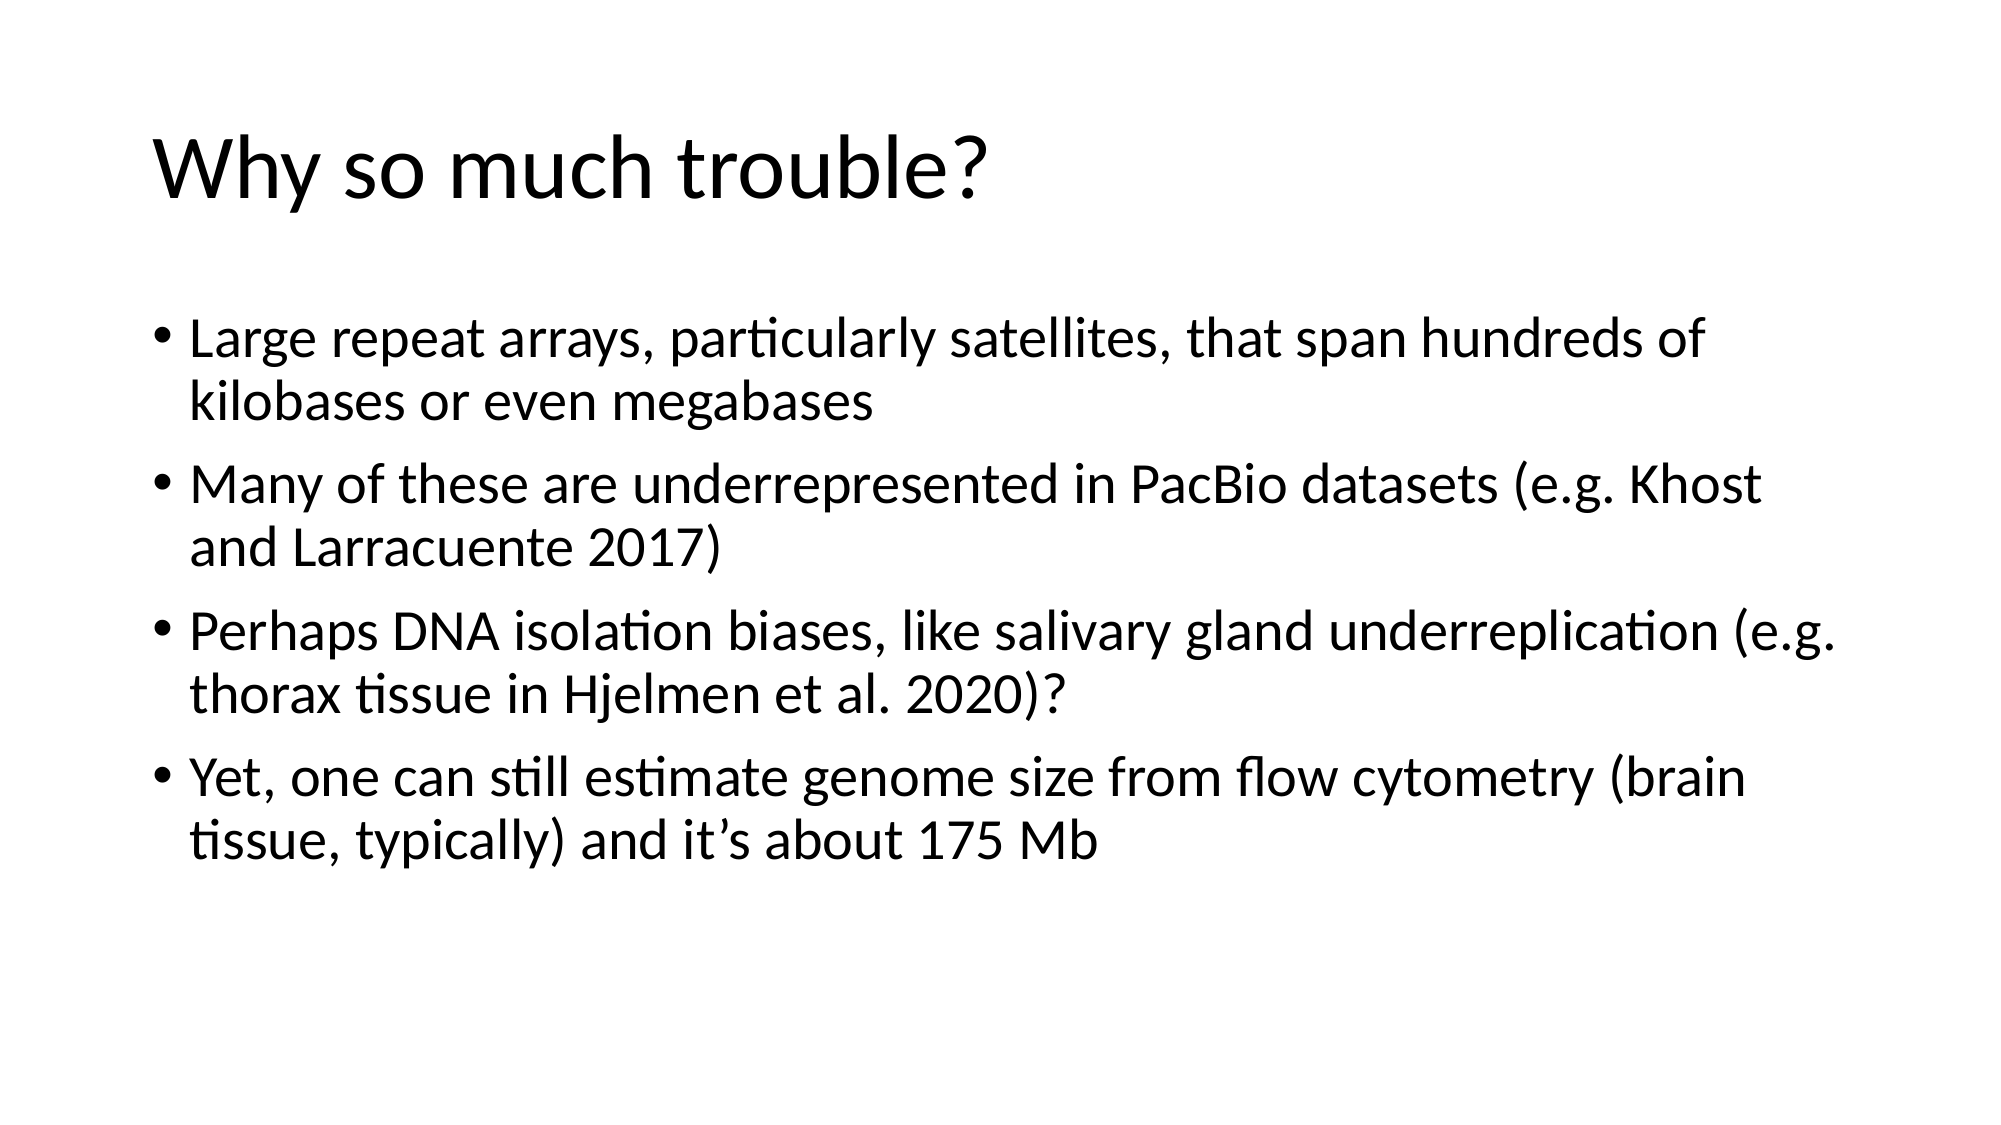

# Why so much trouble?
Large repeat arrays, particularly satellites, that span hundreds of kilobases or even megabases
Many of these are underrepresented in PacBio datasets (e.g. Khost and Larracuente 2017)
Perhaps DNA isolation biases, like salivary gland underreplication (e.g. thorax tissue in Hjelmen et al. 2020)?
Yet, one can still estimate genome size from flow cytometry (brain tissue, typically) and it’s about 175 Mb